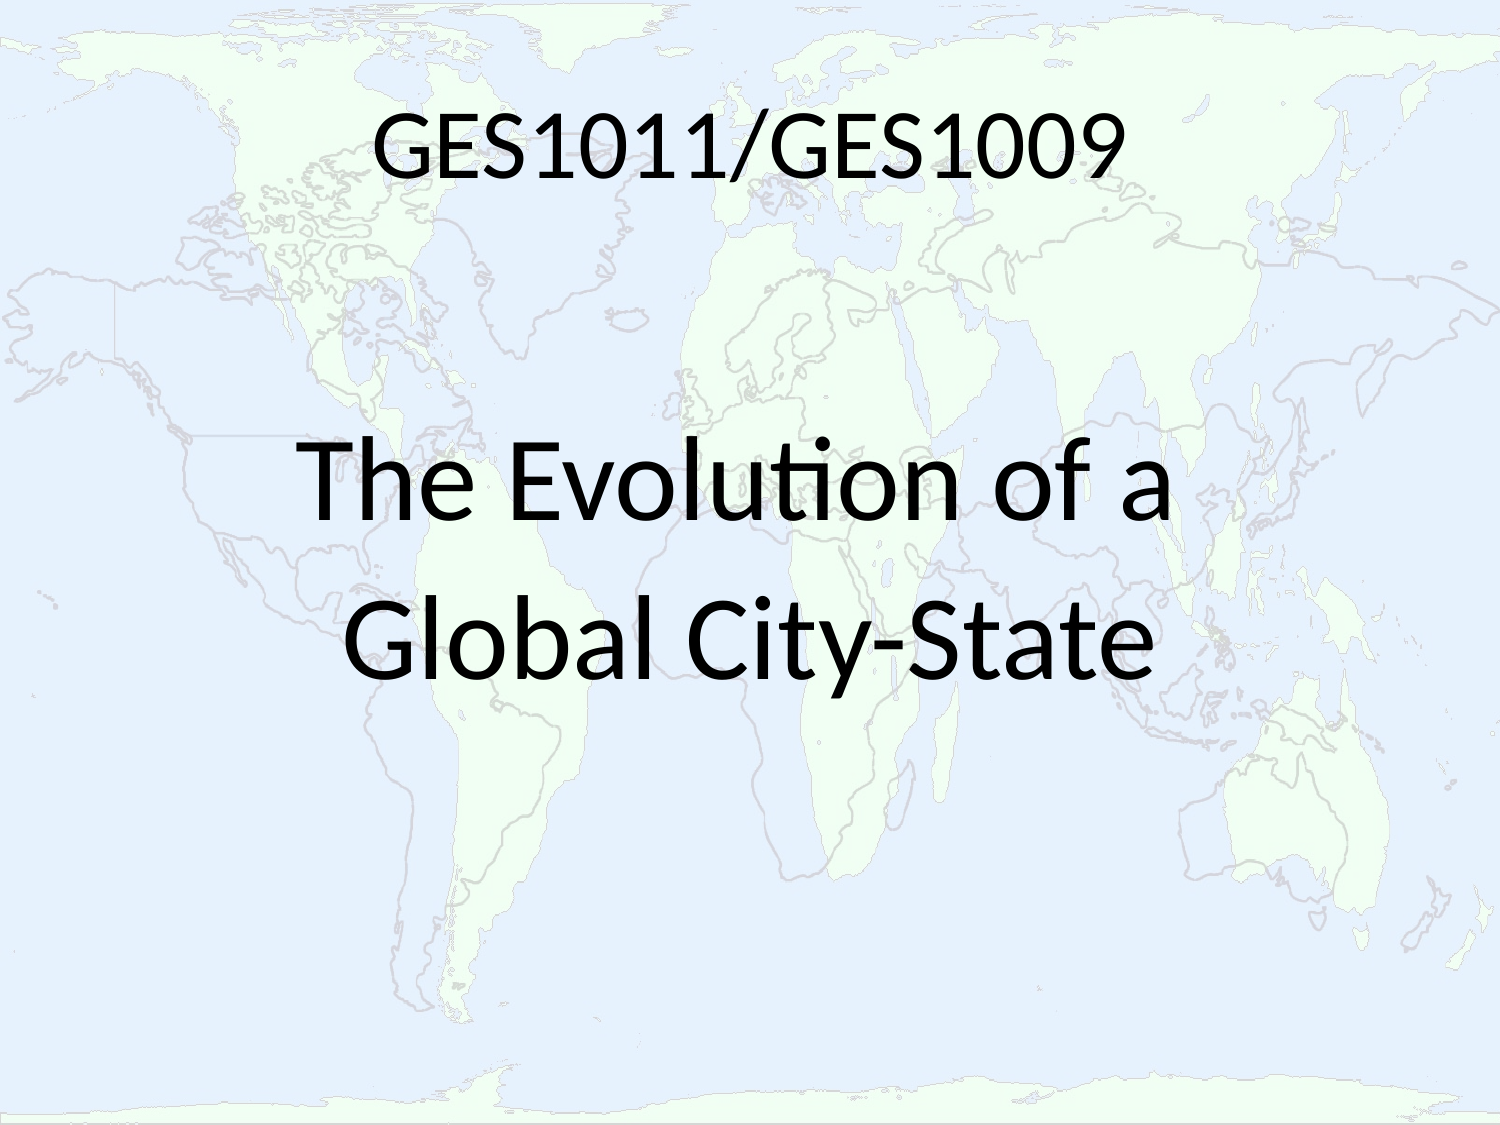

# GES1011/GES1009

The Evolution of a
Global City-State